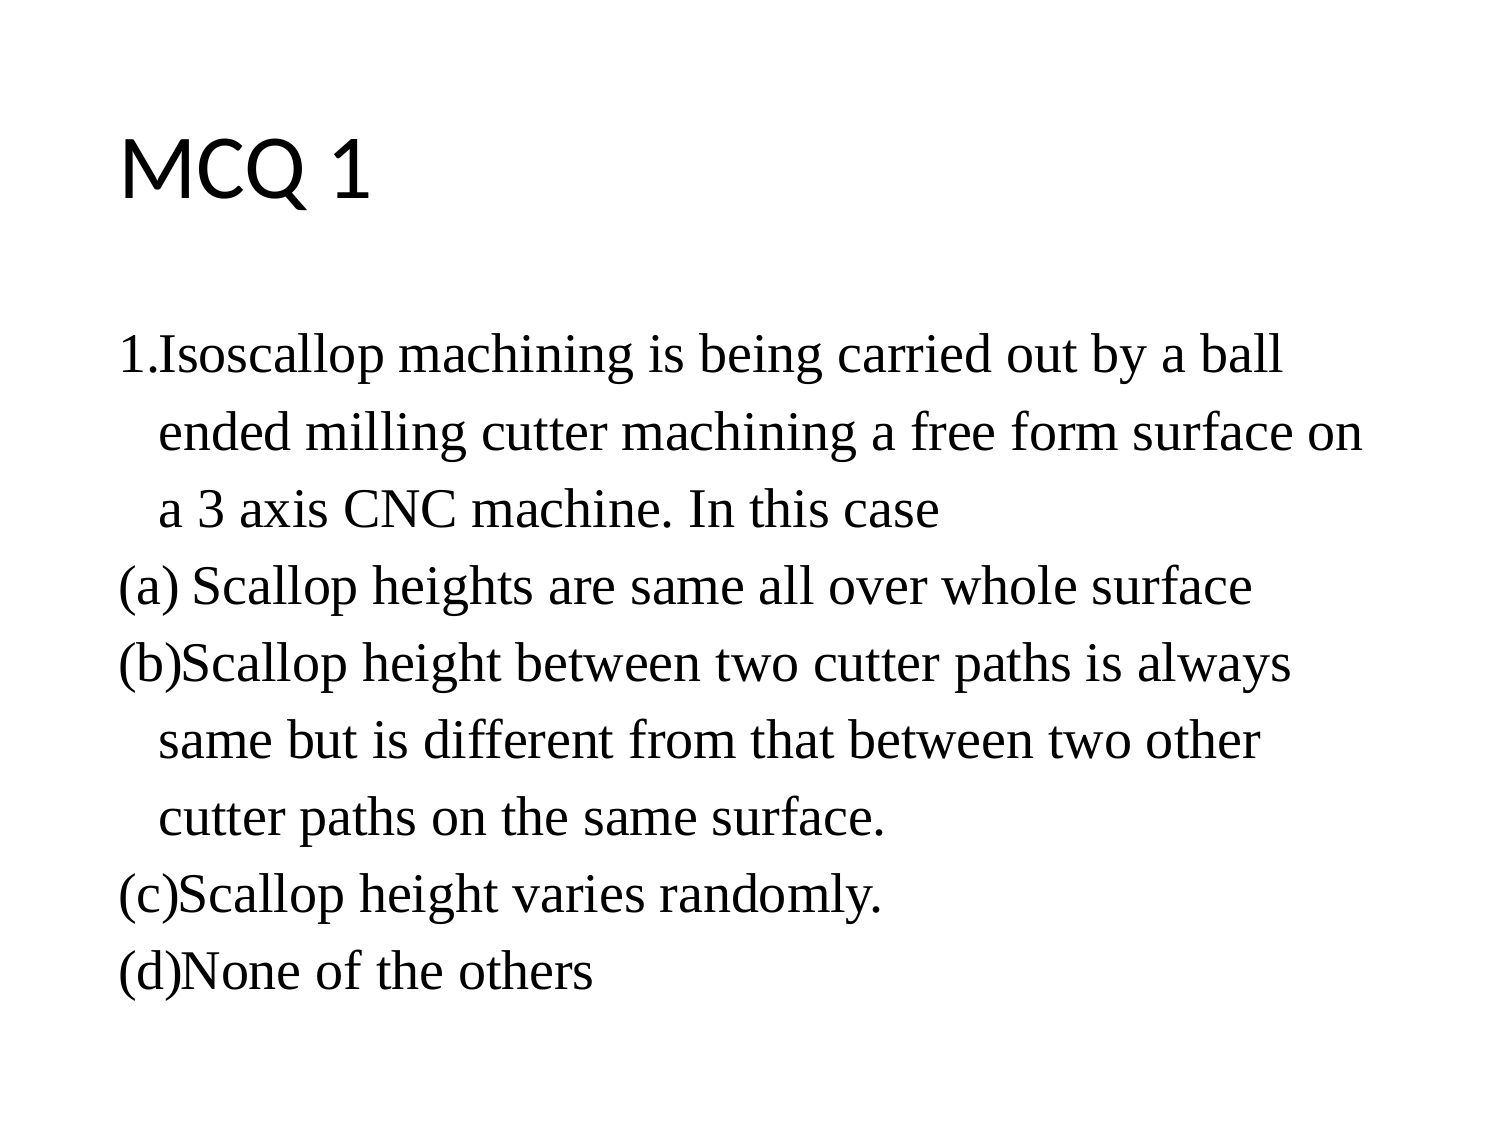

# MCQ 1
Isoscallop machining is being carried out by a ball ended milling cutter machining a free form surface on a 3 axis CNC machine. In this case
 Scallop heights are same all over whole surface
Scallop height between two cutter paths is always same but is different from that between two other cutter paths on the same surface.
Scallop height varies randomly.
None of the others